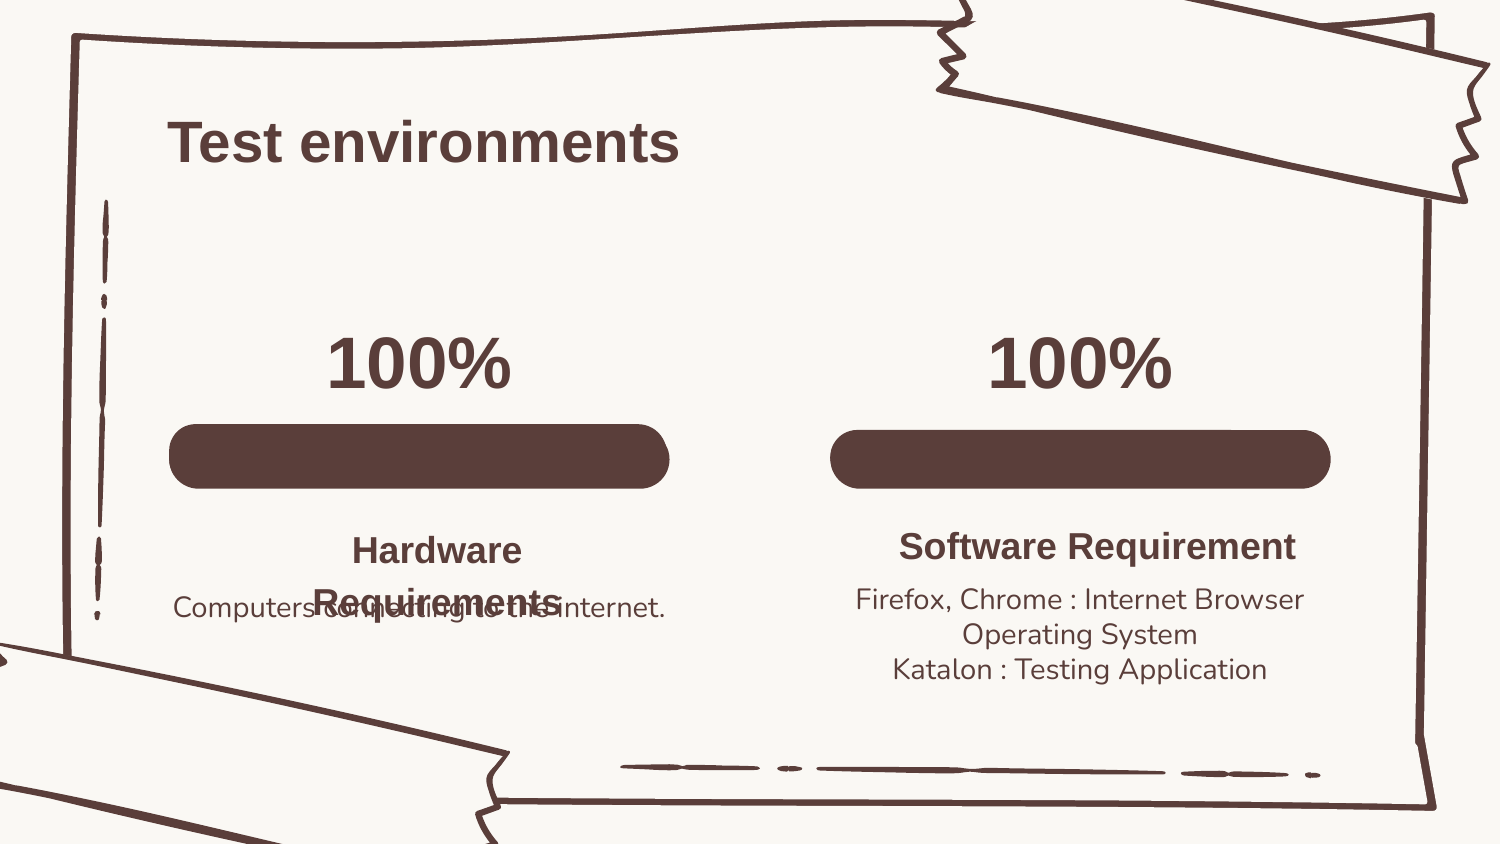

# Test environments

100%
100%
Software Requirement
Hardware Requirements
Firefox, Chrome : Internet Browser
Operating System
Katalon : Testing Application

Computers connecting to the internet.